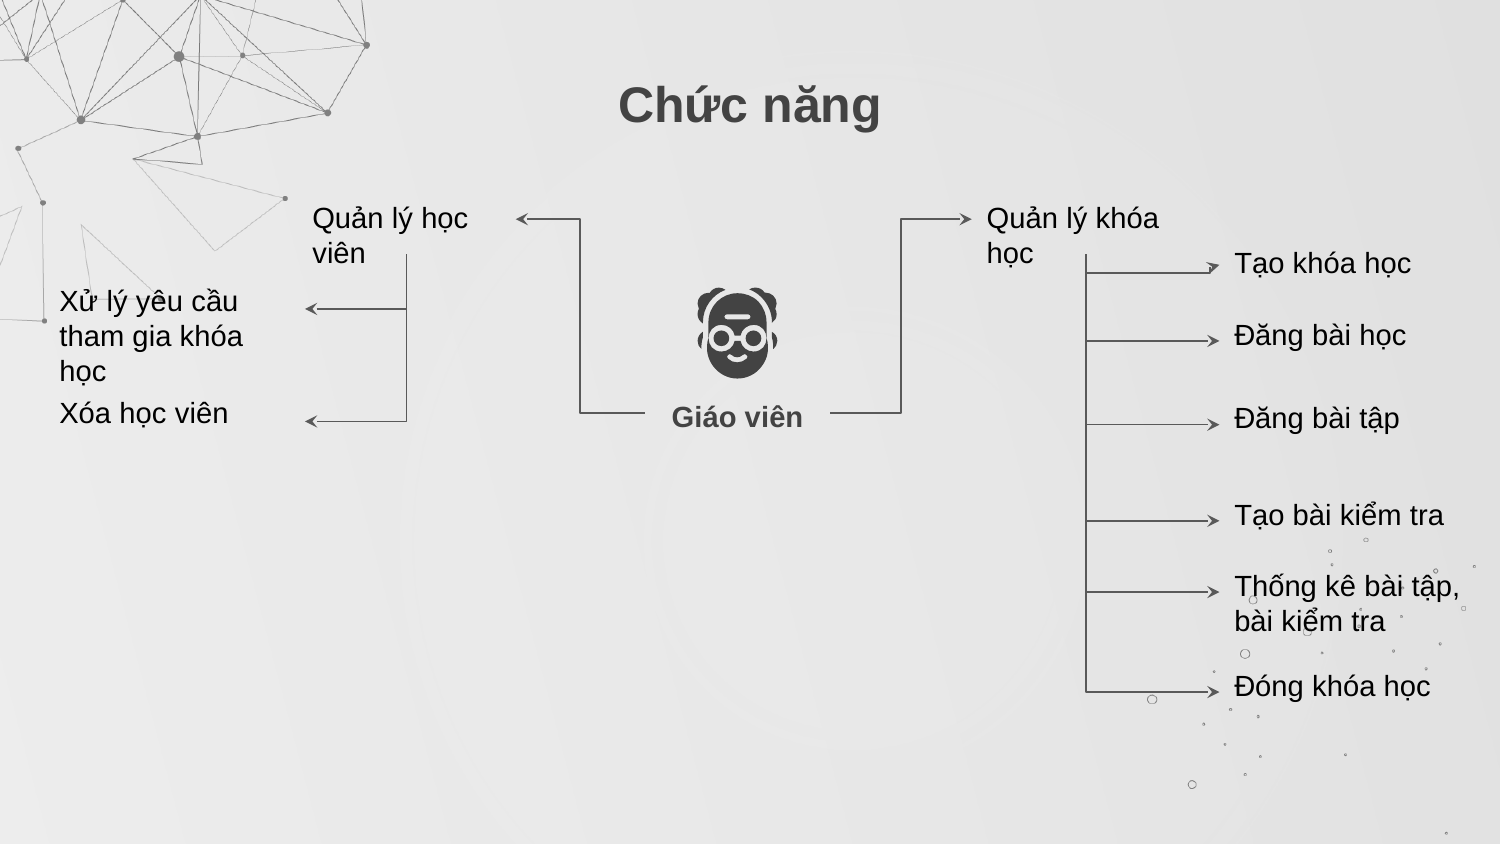

# Chức năng
Quản lý học viên
Quản lý khóa học
Tạo khóa học
Xử lý yêu cầu tham gia khóa học

Đăng bài học
Giáo viên
Xóa học viên
Đăng bài tập
Tạo bài kiểm tra
Thống kê bài tập, bài kiểm tra
Đóng khóa học